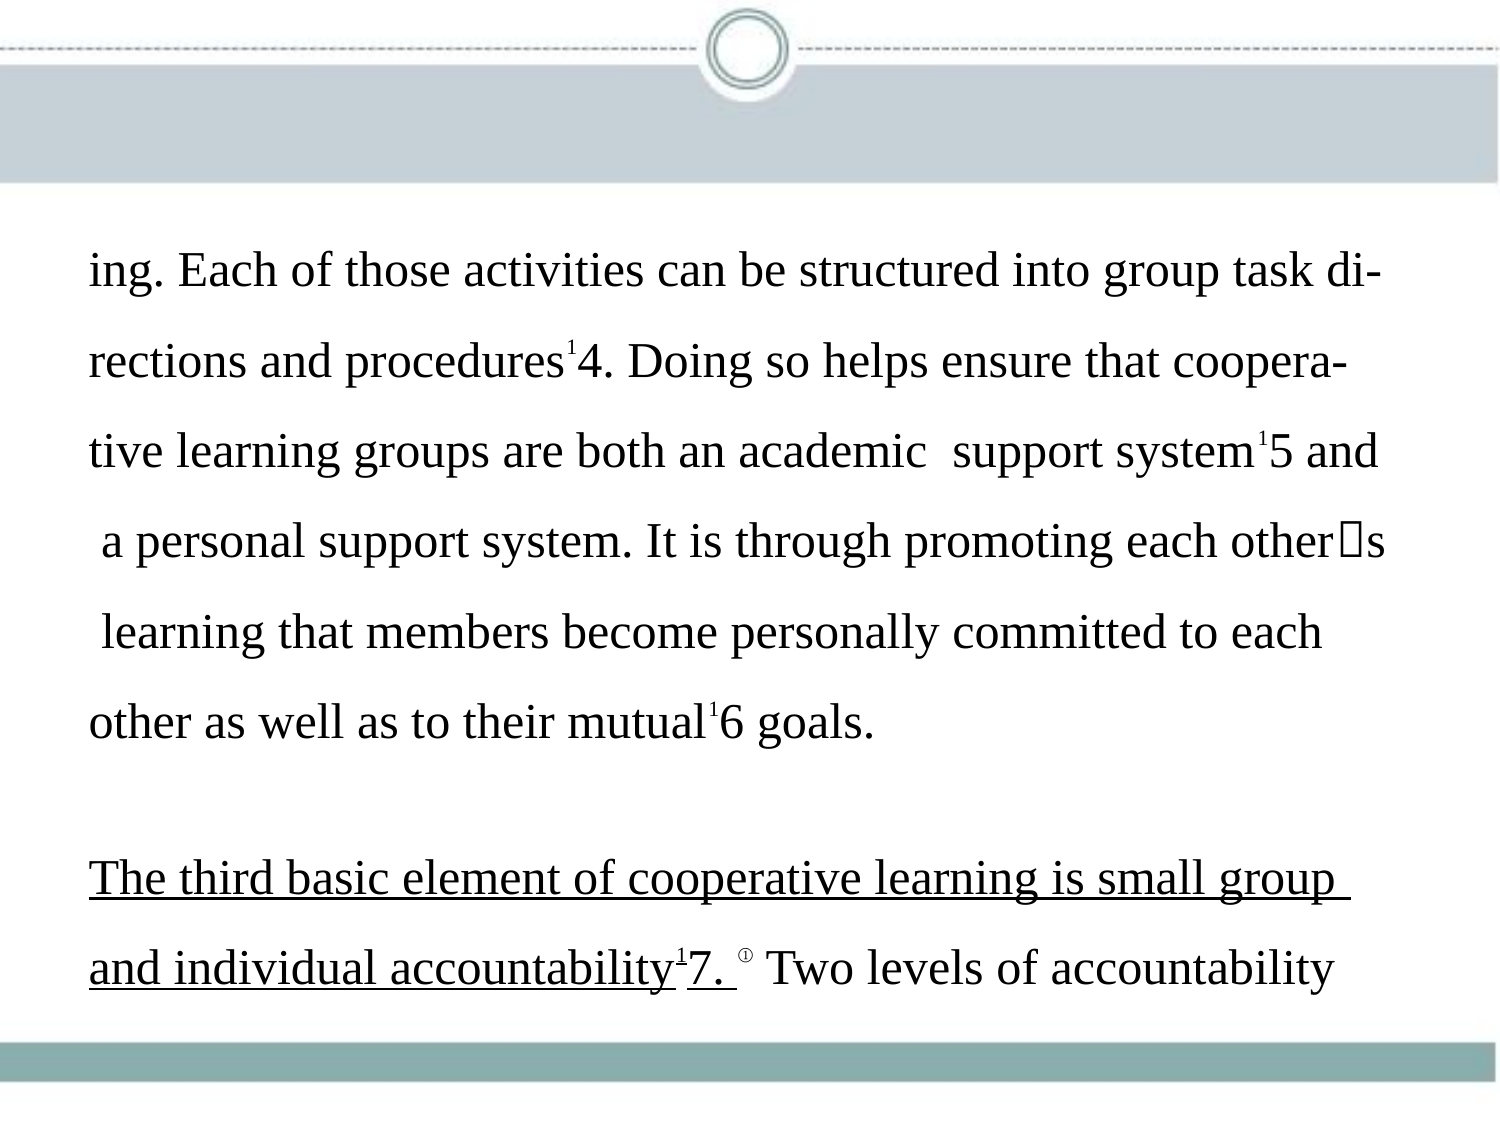

ing. Each of those activities can be structured into group task di-
rections and procedures14. Doing so helps ensure that coopera-
tive learning groups are both an academic  support system15 and
 a personal support system. It is through promoting each other􀆳s
 learning that members become personally committed to each
other as well as to their mutual16 goals.
The third basic element of cooperative learning is small group
and individual accountability17. ① Two levels of accountability